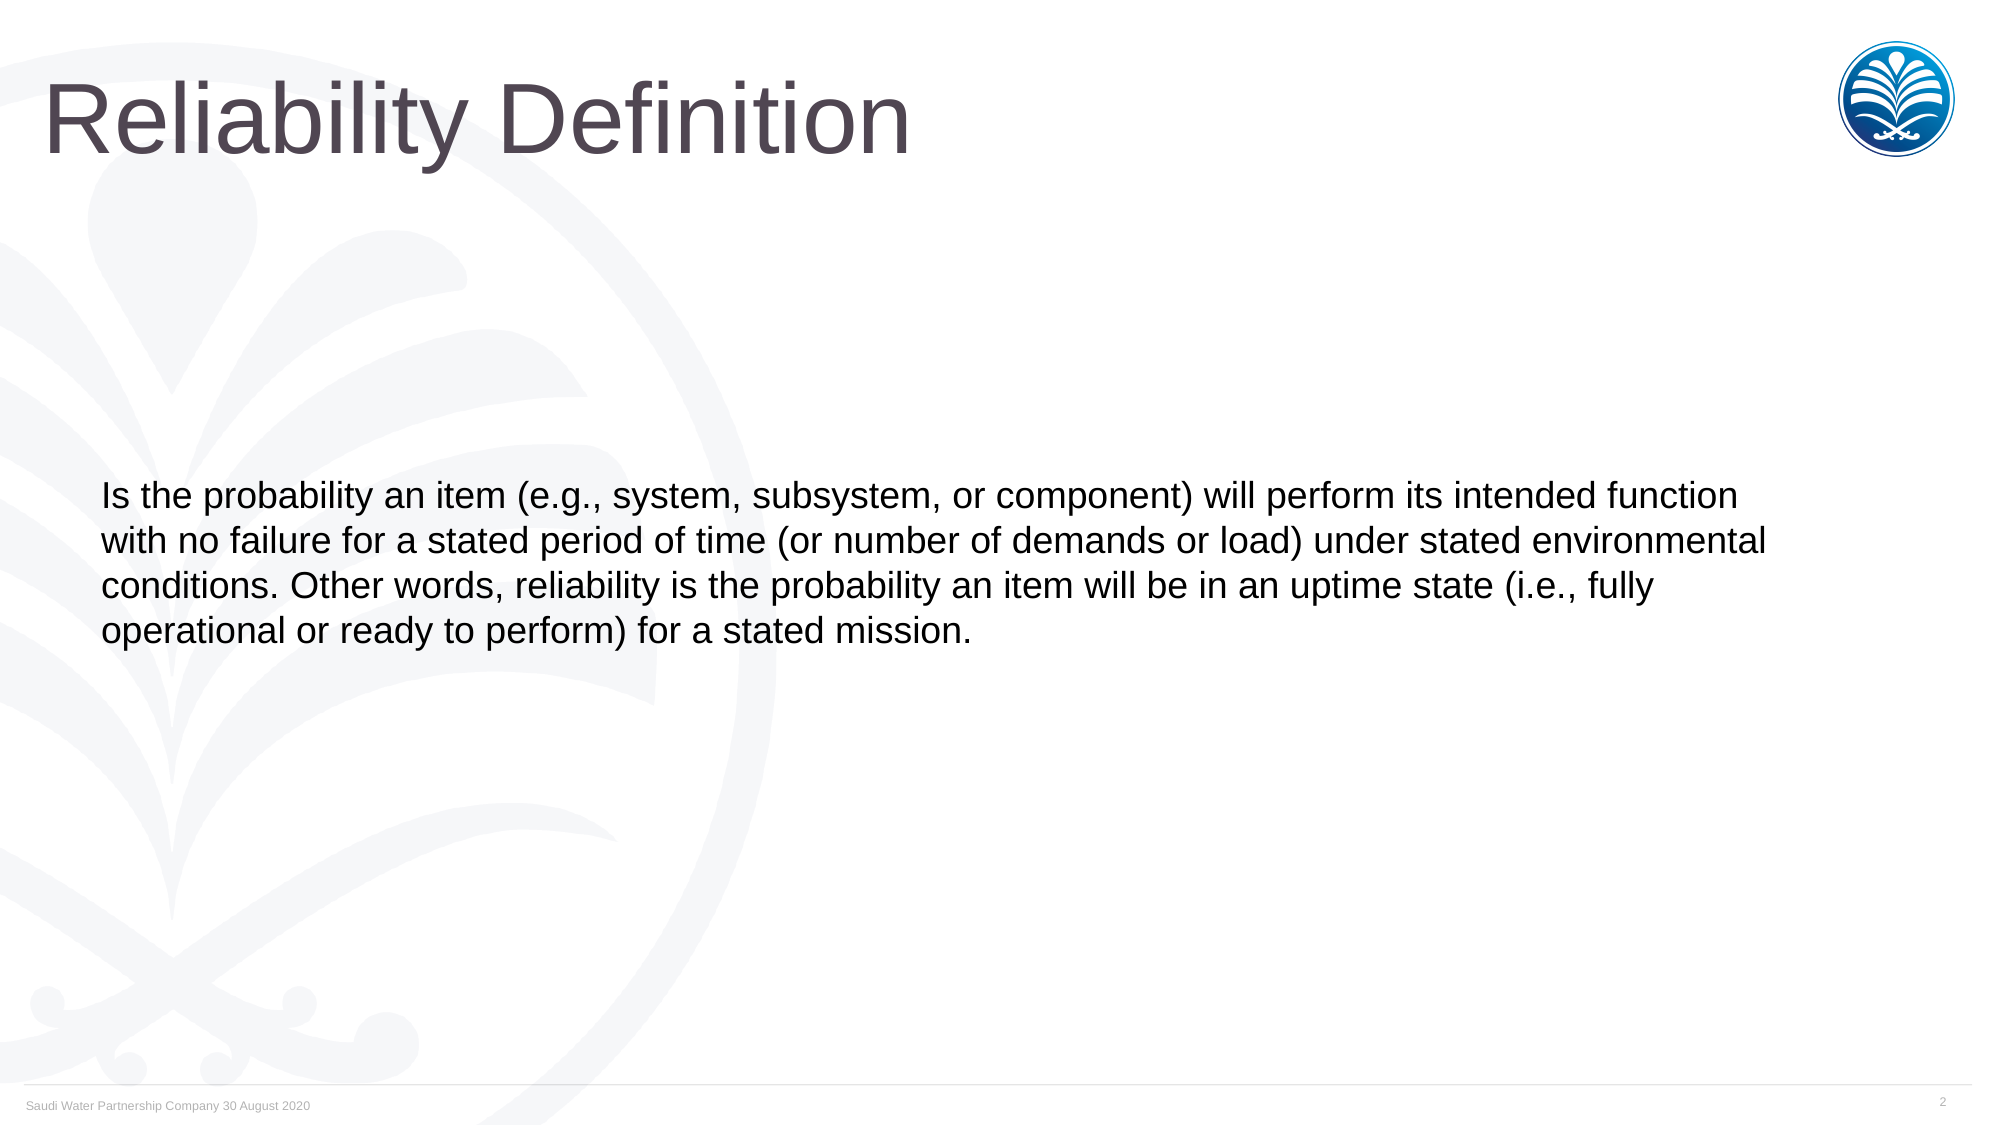

# Reliability Definition
Is the probability an item (e.g., system, subsystem, or component) will perform its intended function with no failure for a stated period of time (or number of demands or load) under stated environmental conditions. Other words, reliability is the probability an item will be in an uptime state (i.e., fully operational or ready to perform) for a stated mission.